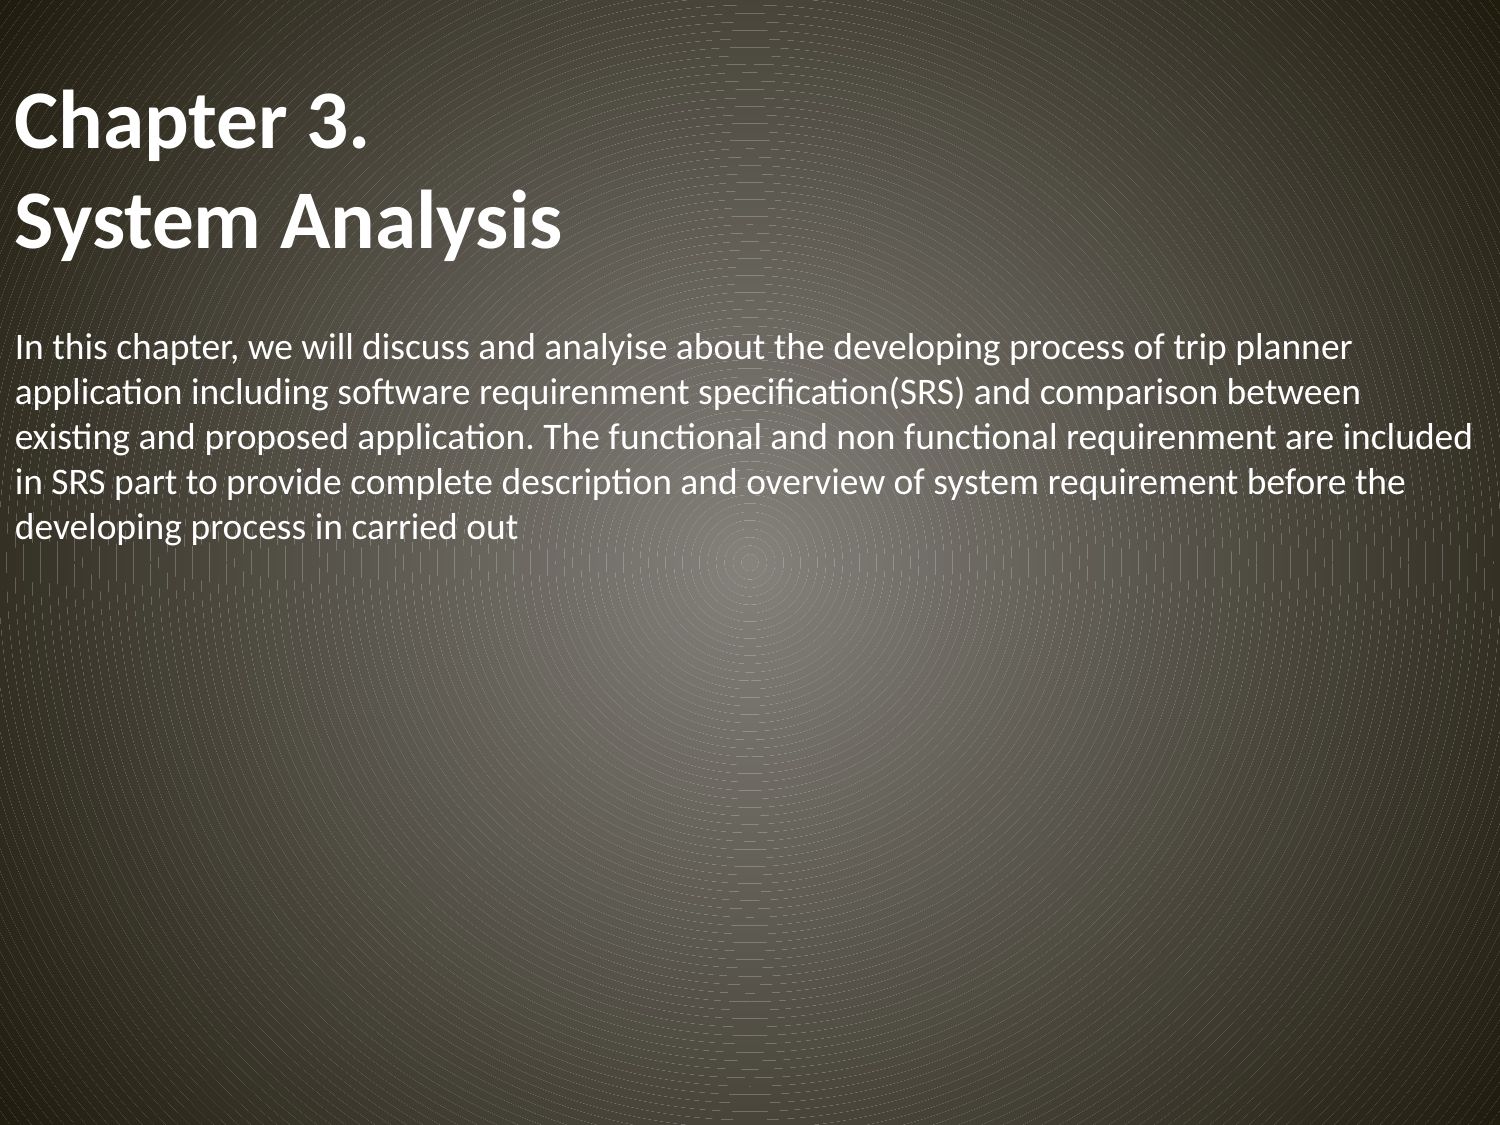

Chapter 3.
System Analysis
In this chapter, we will discuss and analyise about the developing process of trip planner application including software requirenment specification(SRS) and comparison between existing and proposed application. The functional and non functional requirenment are included in SRS part to provide complete description and overview of system requirement before the developing process in carried out